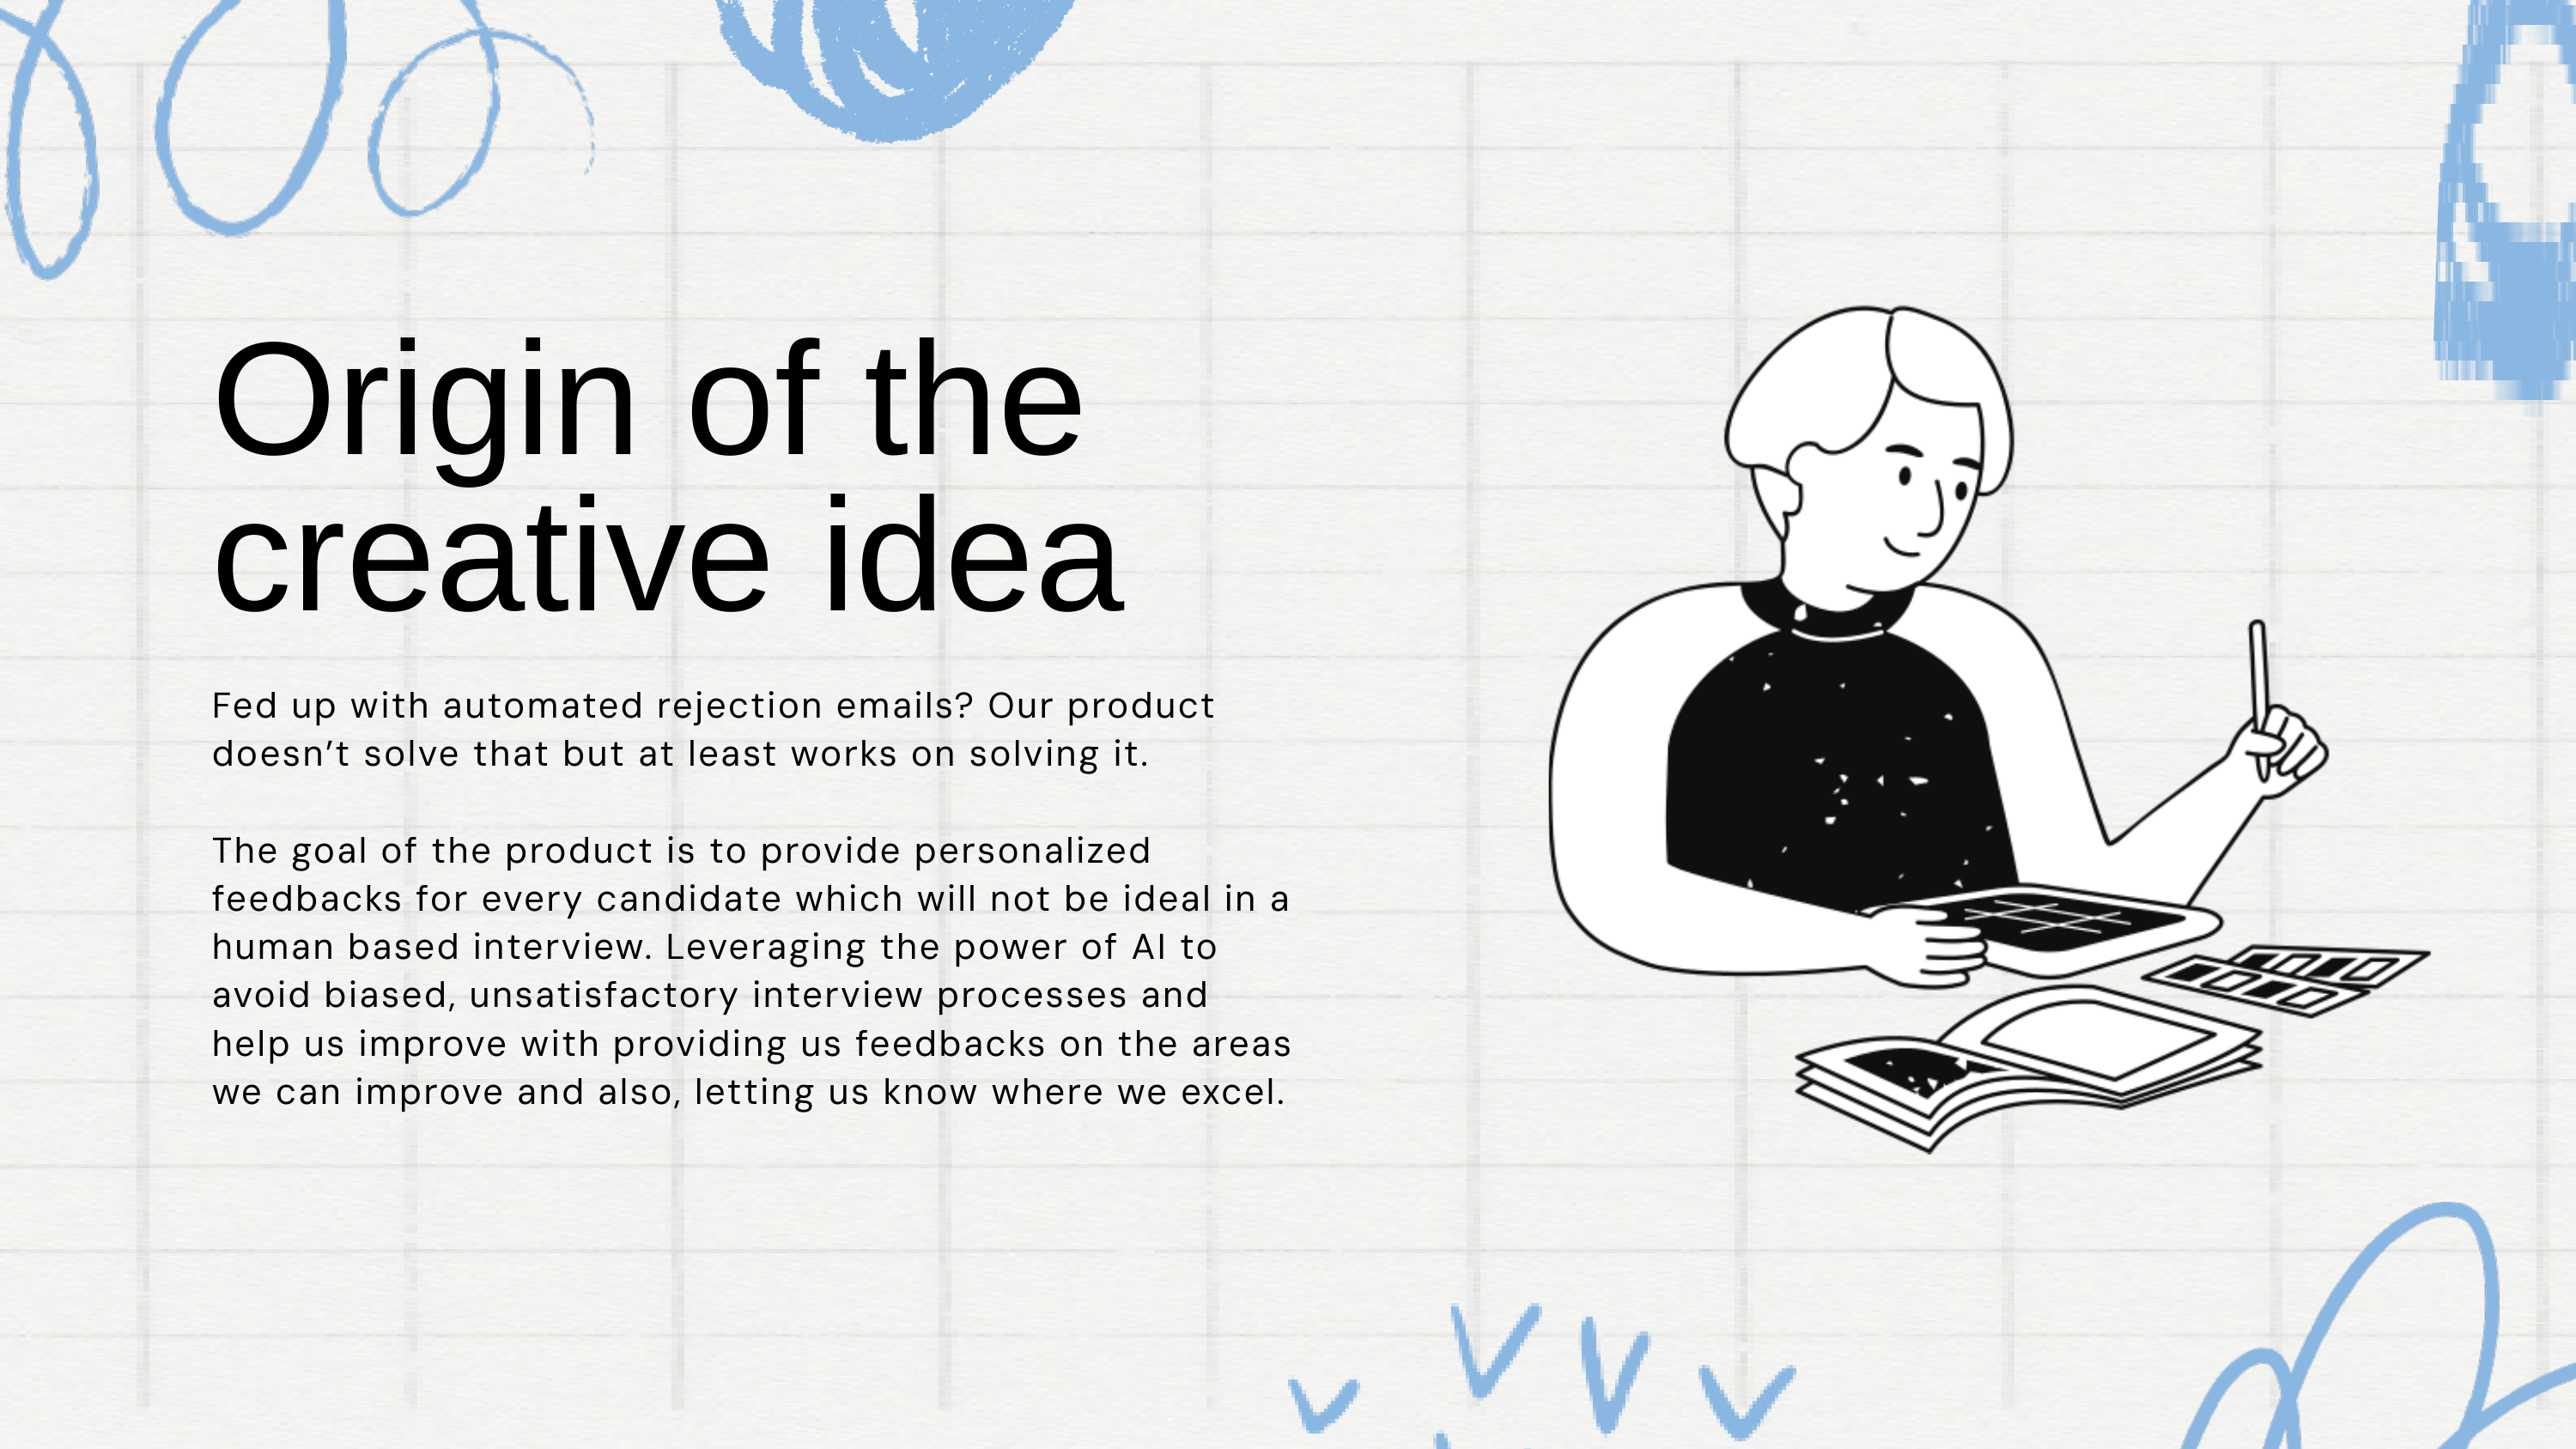

Origin of the creative idea
Fed up with automated rejection emails? Our product doesn’t solve that but at least works on solving it.

The goal of the product is to provide personalized feedbacks for every candidate which will not be ideal in a human based interview. Leveraging the power of AI to avoid biased, unsatisfactory interview processes and help us improve with providing us feedbacks on the areas we can improve and also, letting us know where we excel.